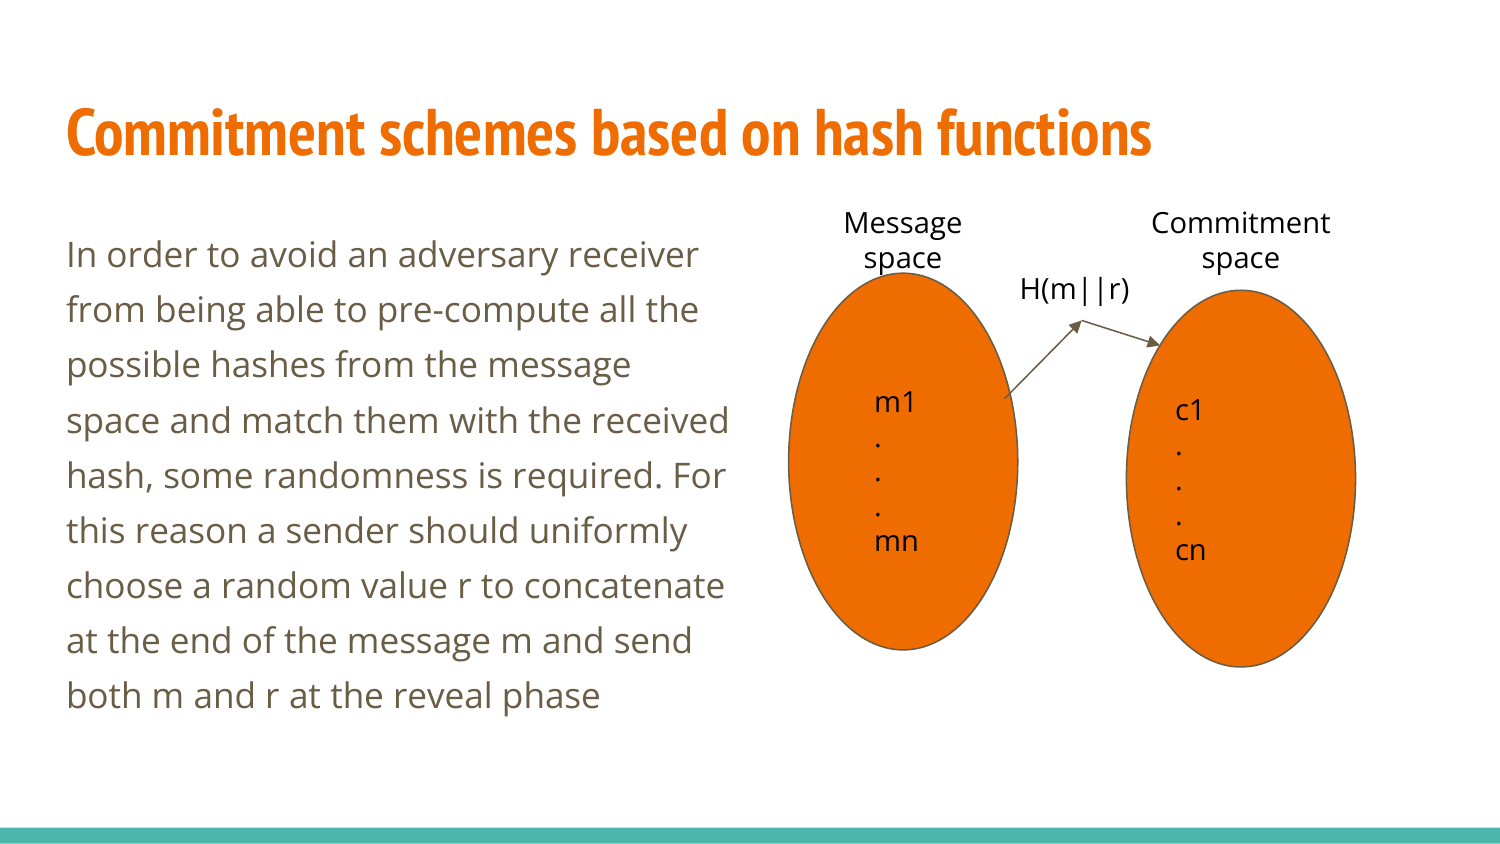

# Commitment schemes based on hash functions

Message space
Commitment space
In order to avoid an adversary receiver from being able to pre-compute all the possible hashes from the message space and match them with the received hash, some randomness is required. For this reason a sender should uniformly choose a random value r to concatenate at the end of the message m and send both m and r at the reveal phase
H(m||r)

c1
.
.
.
cn
m1
.
.
.
mn